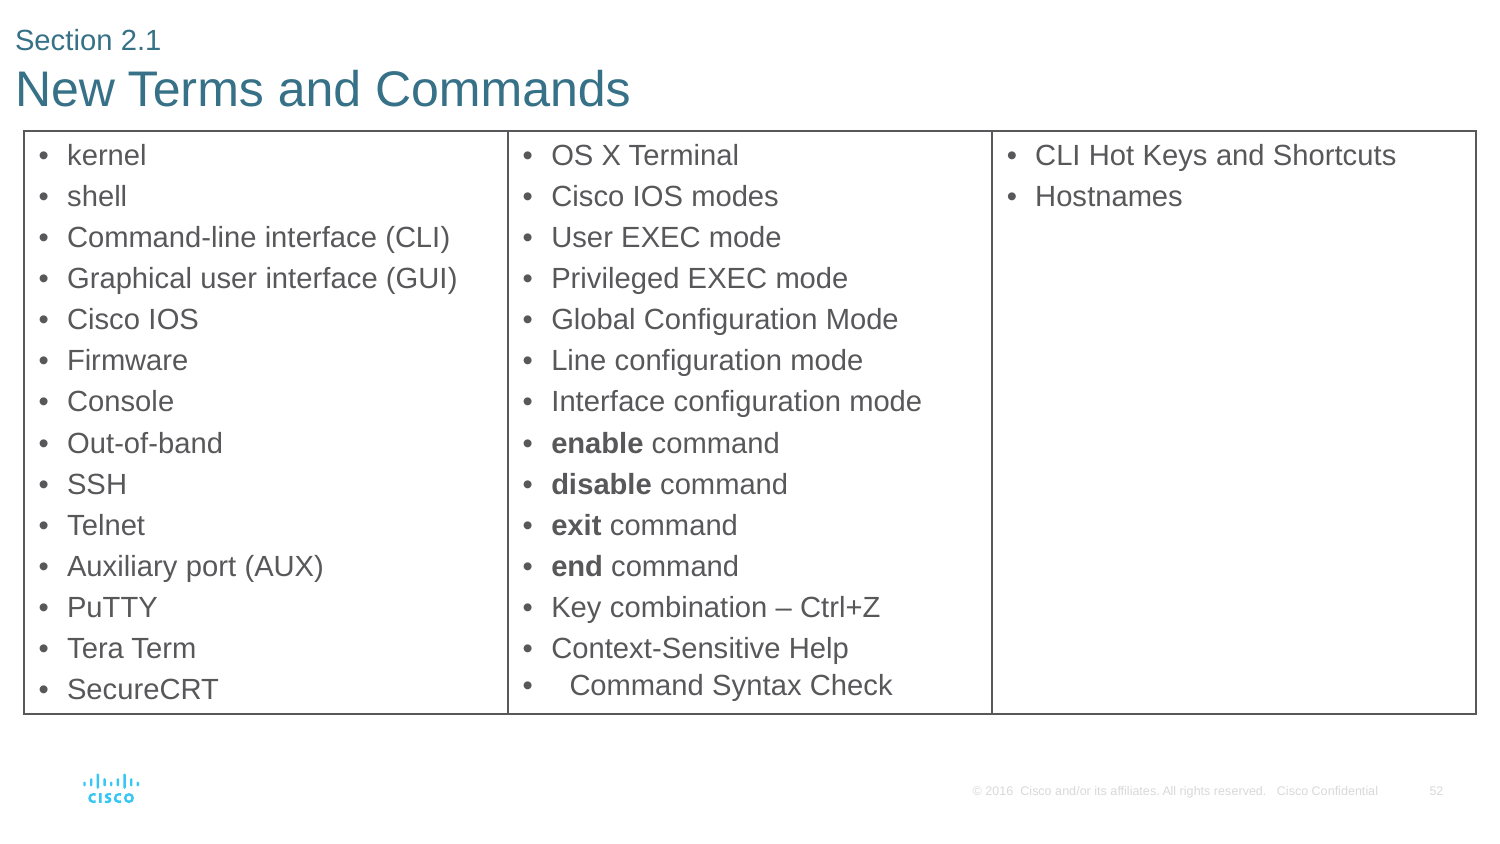

# Section 2.1 New Terms and Commands
| kernel shell Command-line interface (CLI) Graphical user interface (GUI) Cisco IOS Firmware Console Out-of-band SSH Telnet Auxiliary port (AUX) PuTTY Tera Term SecureCRT | OS X Terminal Cisco IOS modes User EXEC mode Privileged EXEC mode Global Configuration Mode Line configuration mode Interface configuration mode enable command disable command exit command end command Key combination – Ctrl+Z Context-Sensitive Help Command Syntax Check | CLI Hot Keys and Shortcuts Hostnames |
| --- | --- | --- |